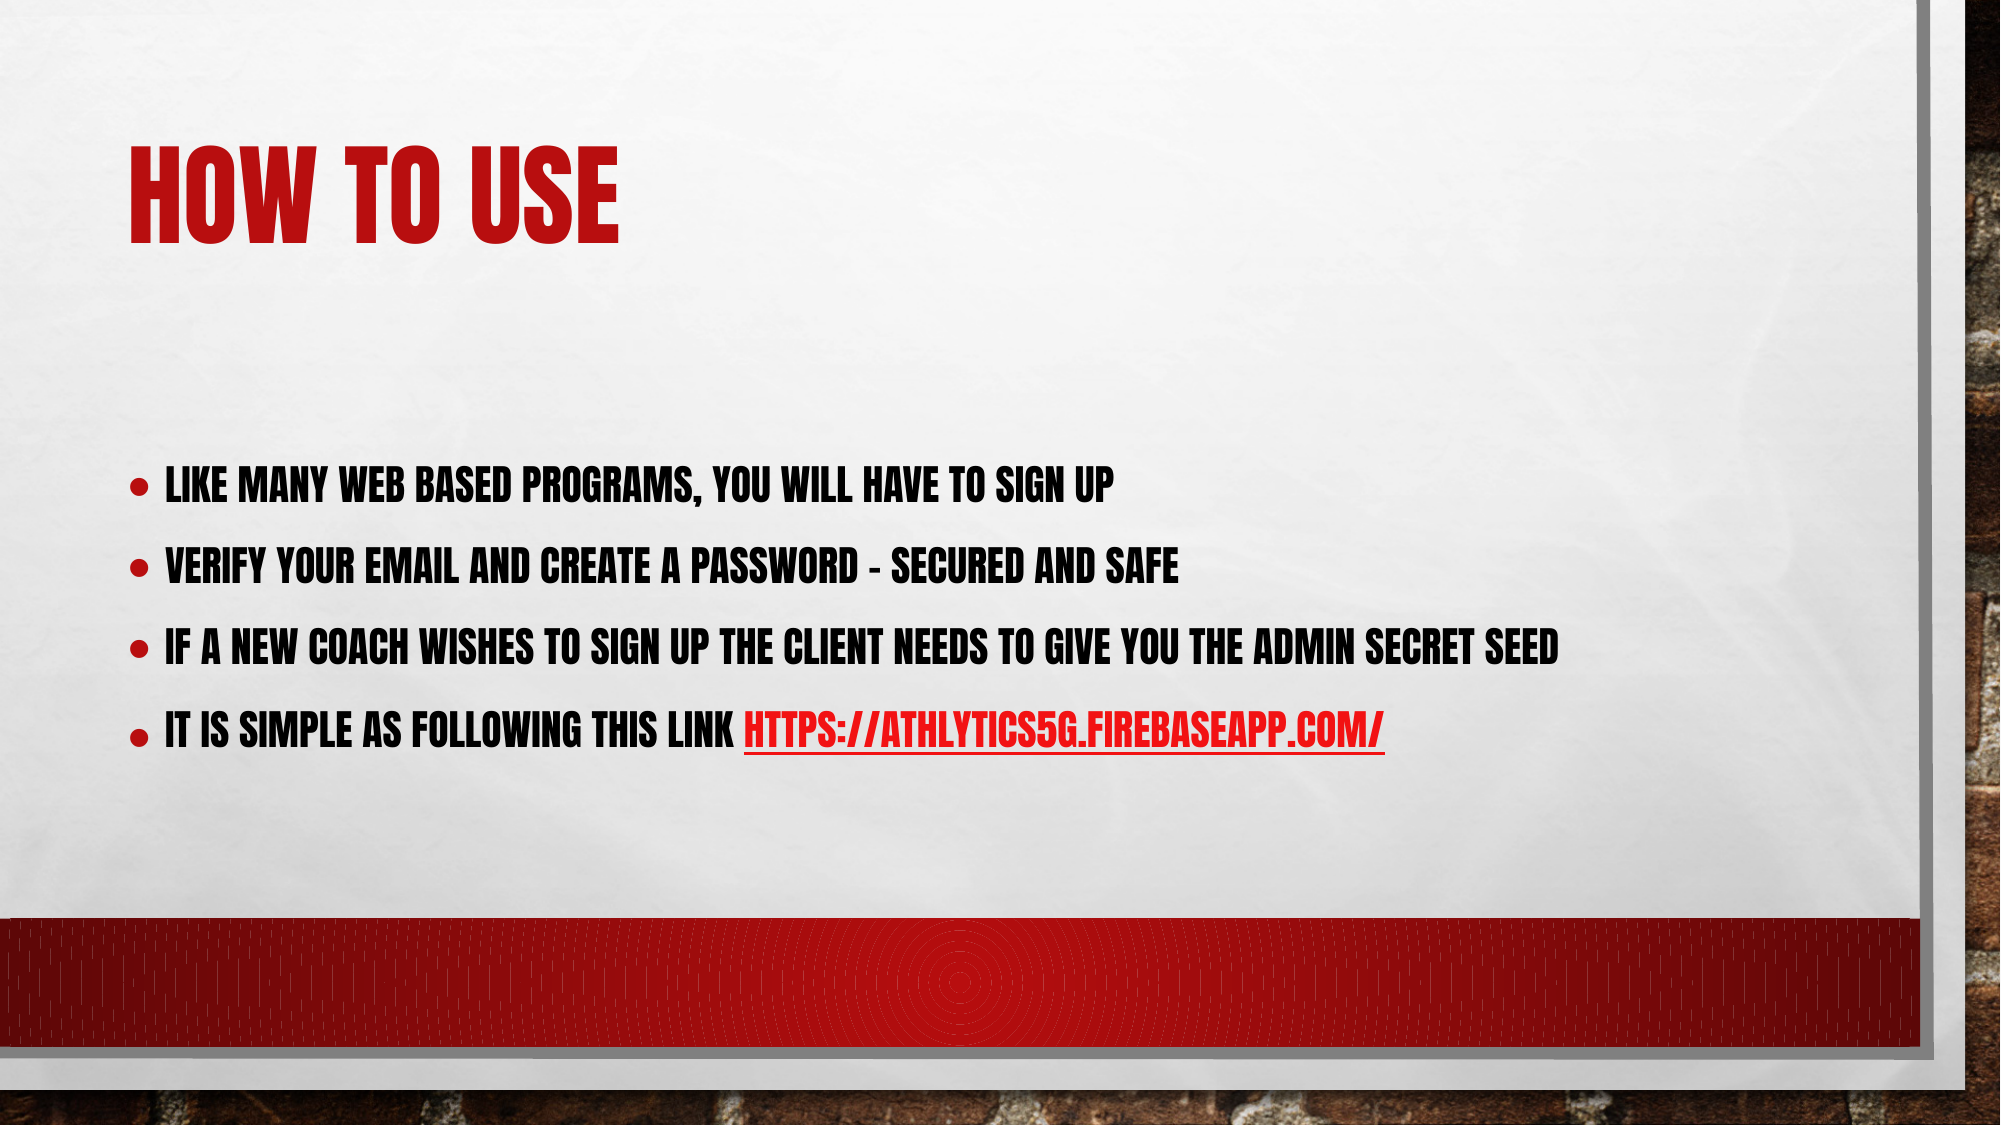

# How to use
Like many web based programs, you will have to sign up
Verify your email and create a password – secured and safe
If a new coach wishes to sign up the client needs to give you the admin secret seed
It is simple as following this link https://athlytics5g.firebaseapp.com/